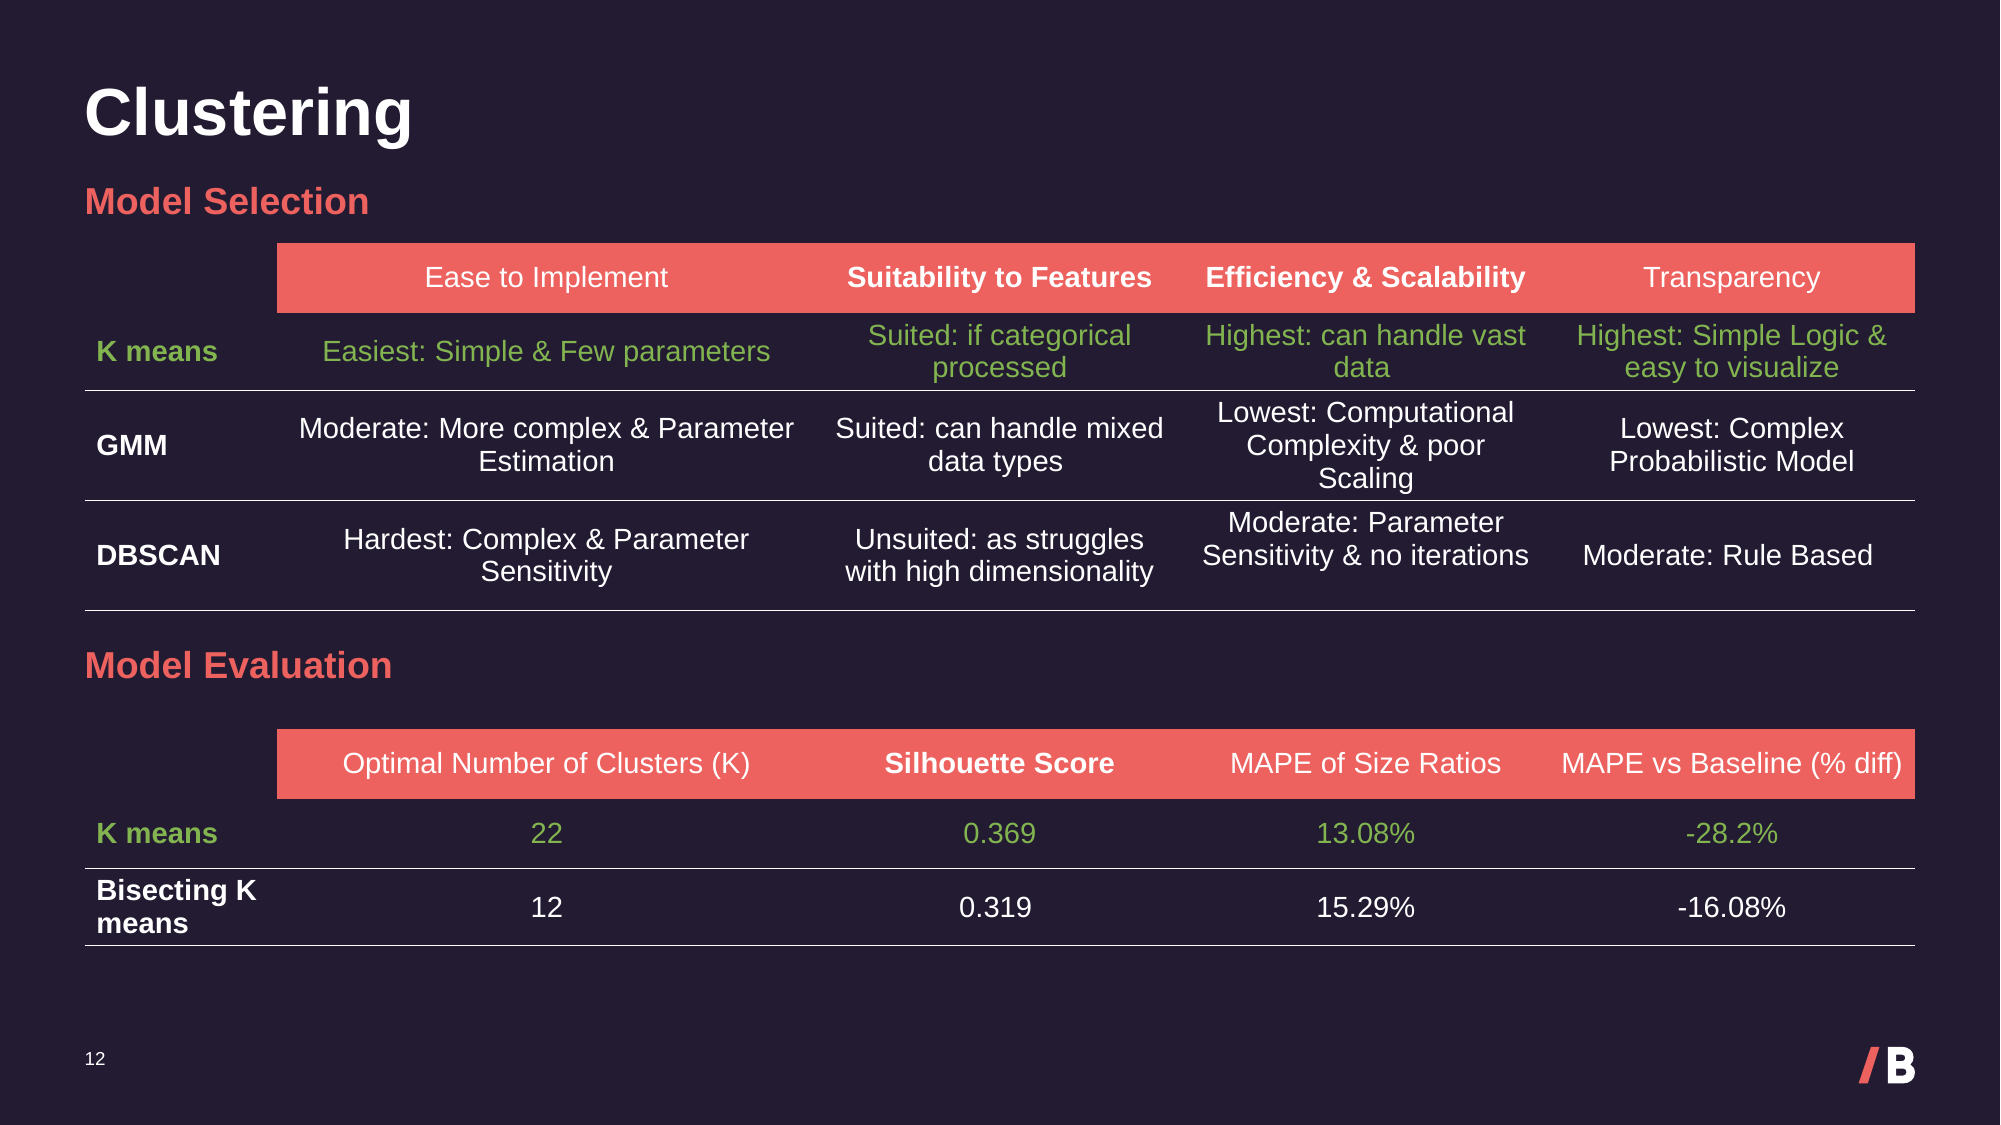

# Clustering
Model Selection
|  | Ease to Implement | Suitability to Features | Efficiency & Scalability | Transparency |
| --- | --- | --- | --- | --- |
| K means | Easiest: Simple & Few parameters | Suited: if categorical processed | Highest: can handle vast data | Highest: Simple Logic & easy to visualize |
| GMM | Moderate: More complex & Parameter Estimation | Suited: can handle mixed data types | Lowest: Computational Complexity & poor Scaling | Lowest: Complex Probabilistic Model |
| DBSCAN | Hardest: Complex & Parameter Sensitivity | Unsuited: as struggles with high dimensionality | Moderate: Parameter Sensitivity & no iterations | Moderate: Rule Based |
Model Evaluation
|  | Optimal Number of Clusters (K) | Silhouette Score | MAPE of Size Ratios | MAPE vs Baseline (% diff) |
| --- | --- | --- | --- | --- |
| K means | 22 | 0.369 | 13.08% | -28.2% |
| Bisecting K means | 12 | 0.319 | 15.29% | -16.08% |
12